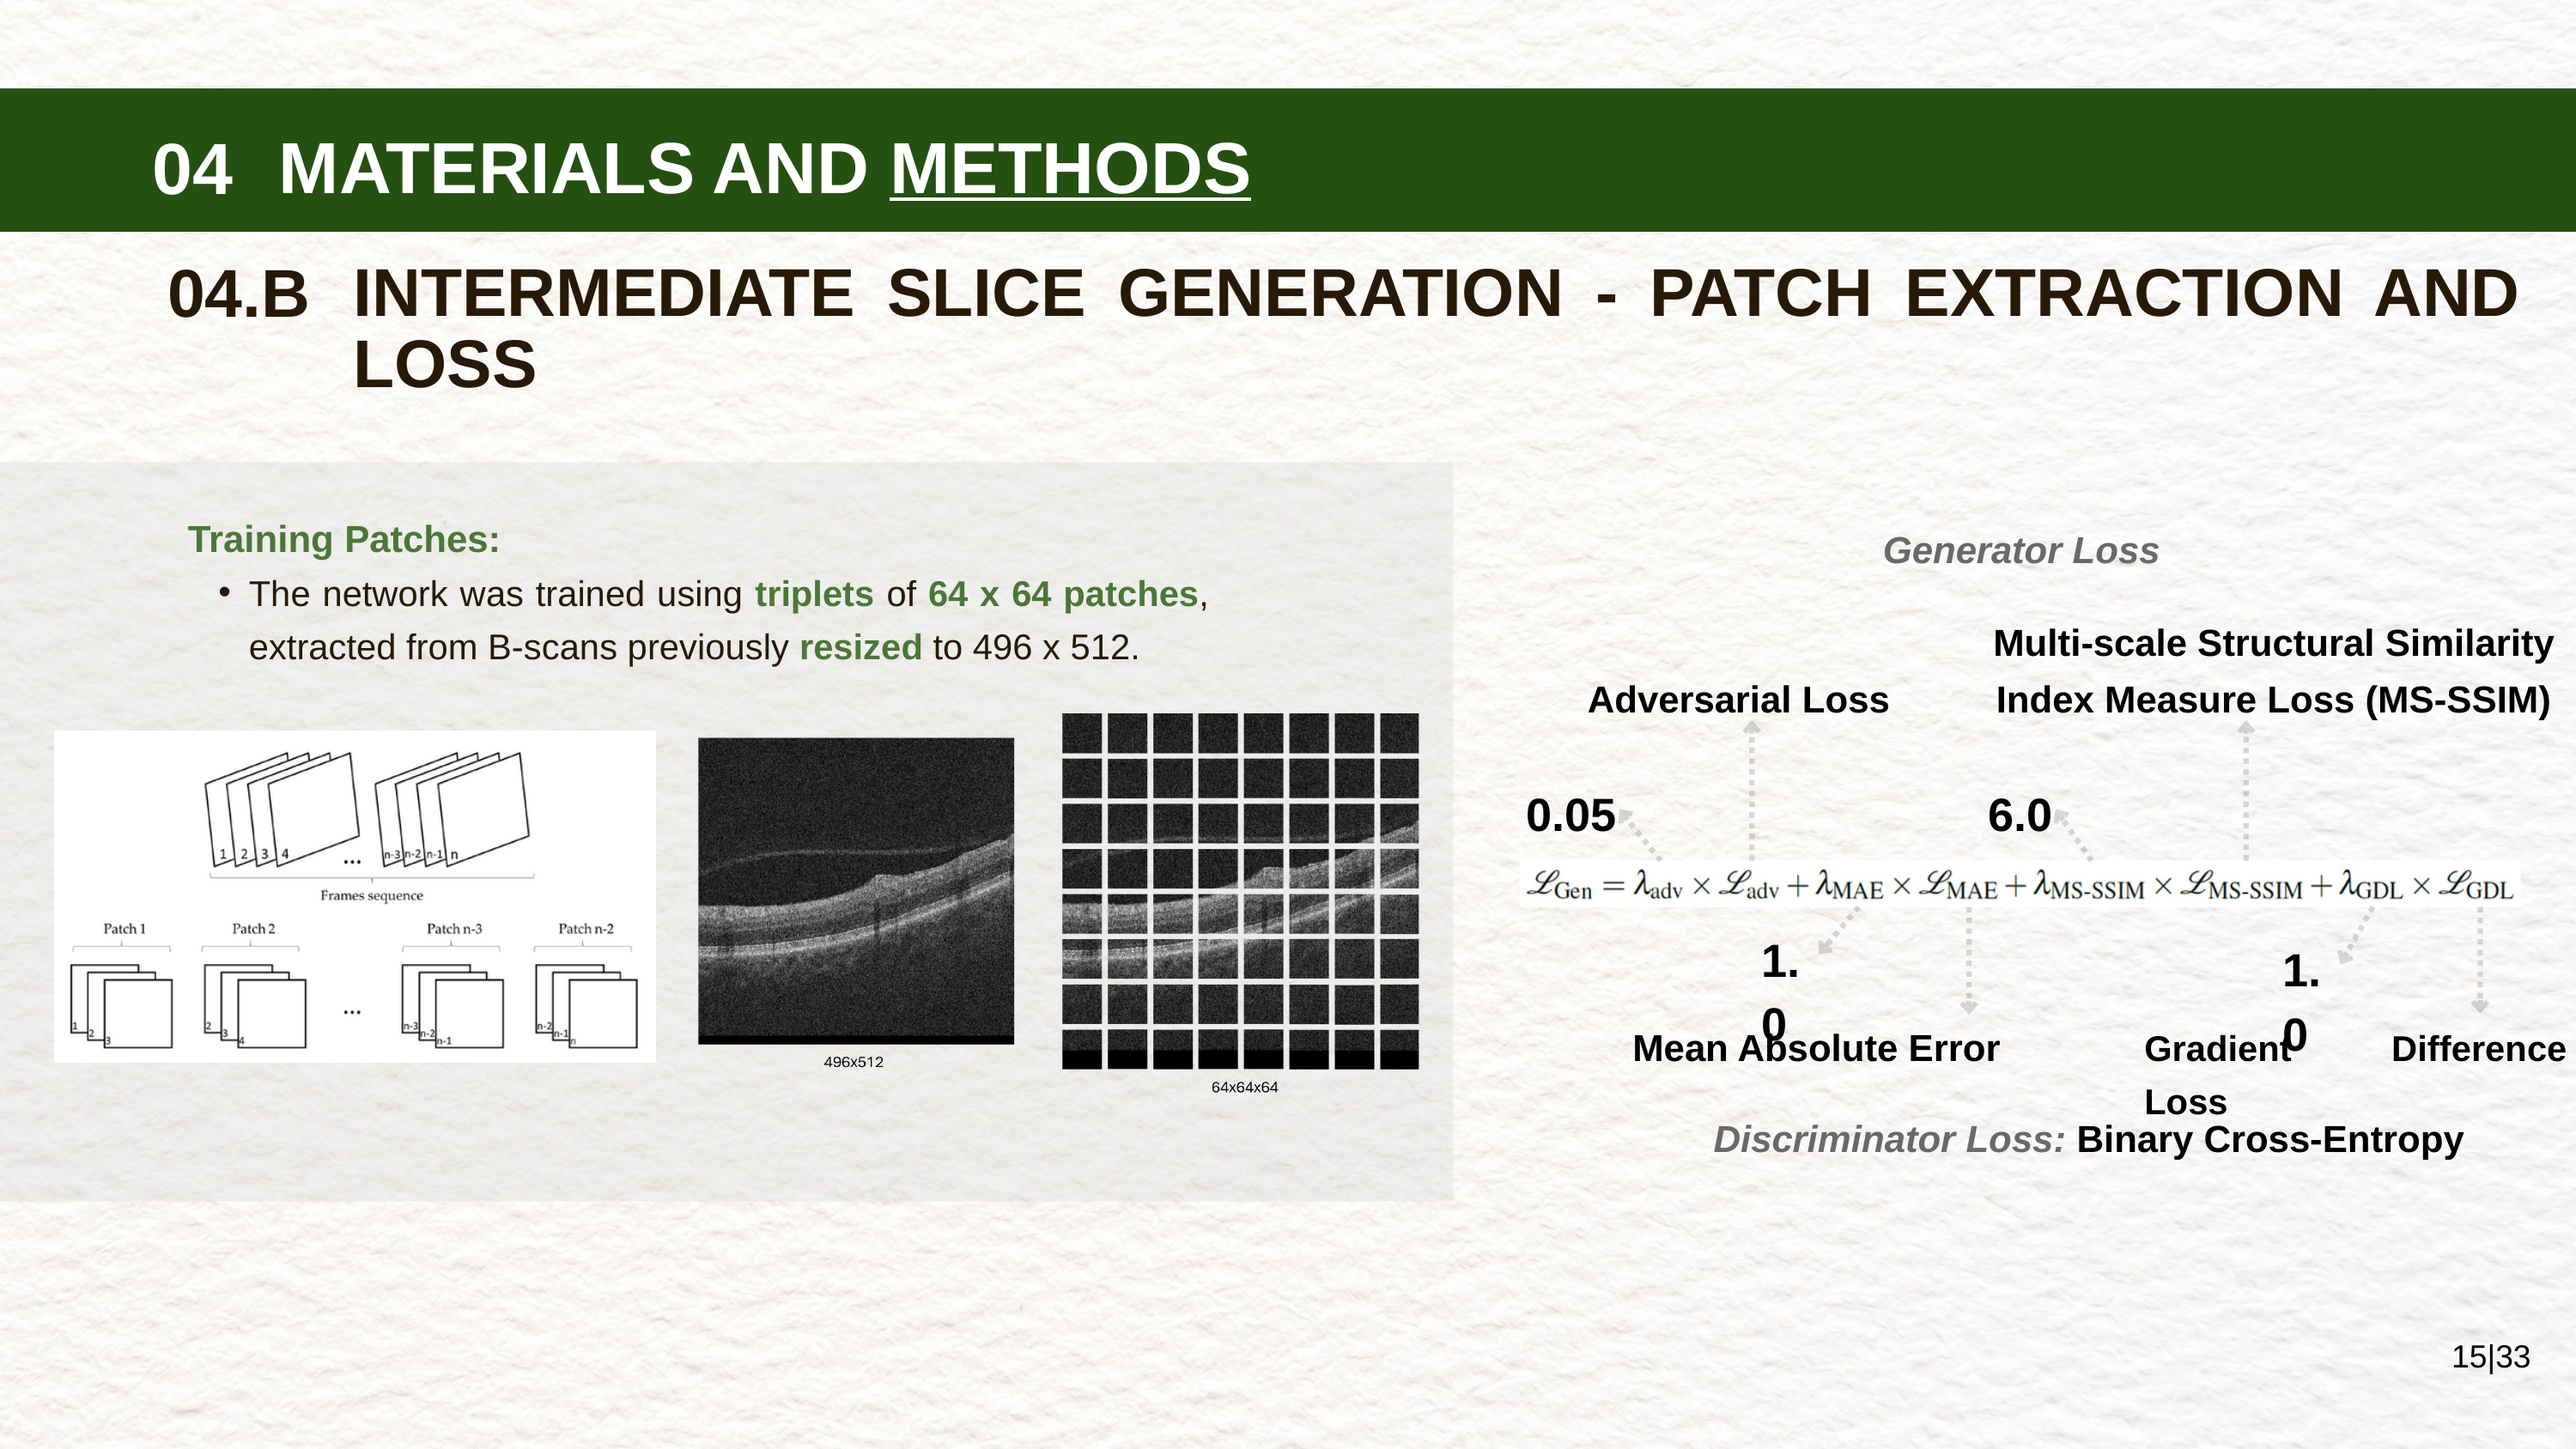

MATERIALS AND METHODS
04
MATERIALS AND METHODS
04
MATERIALS AND METHODS
04
INTERMEDIATE SLICE GENERATION - PATCH EXTRACTION AND LOSS
04.B

Training Patches:
The network was trained using triplets of 64 x 64 patches, extracted from B-scans previously resized to 496 x 512.
Generator Loss
Multi-scale Structural Similarity Index Measure Loss (MS-SSIM)
Adversarial Loss

0.05
6.0

1.0
1.0
Mean Absolute Error
Gradient Difference Loss
Discriminator Loss: Binary Cross-Entropy

15|33